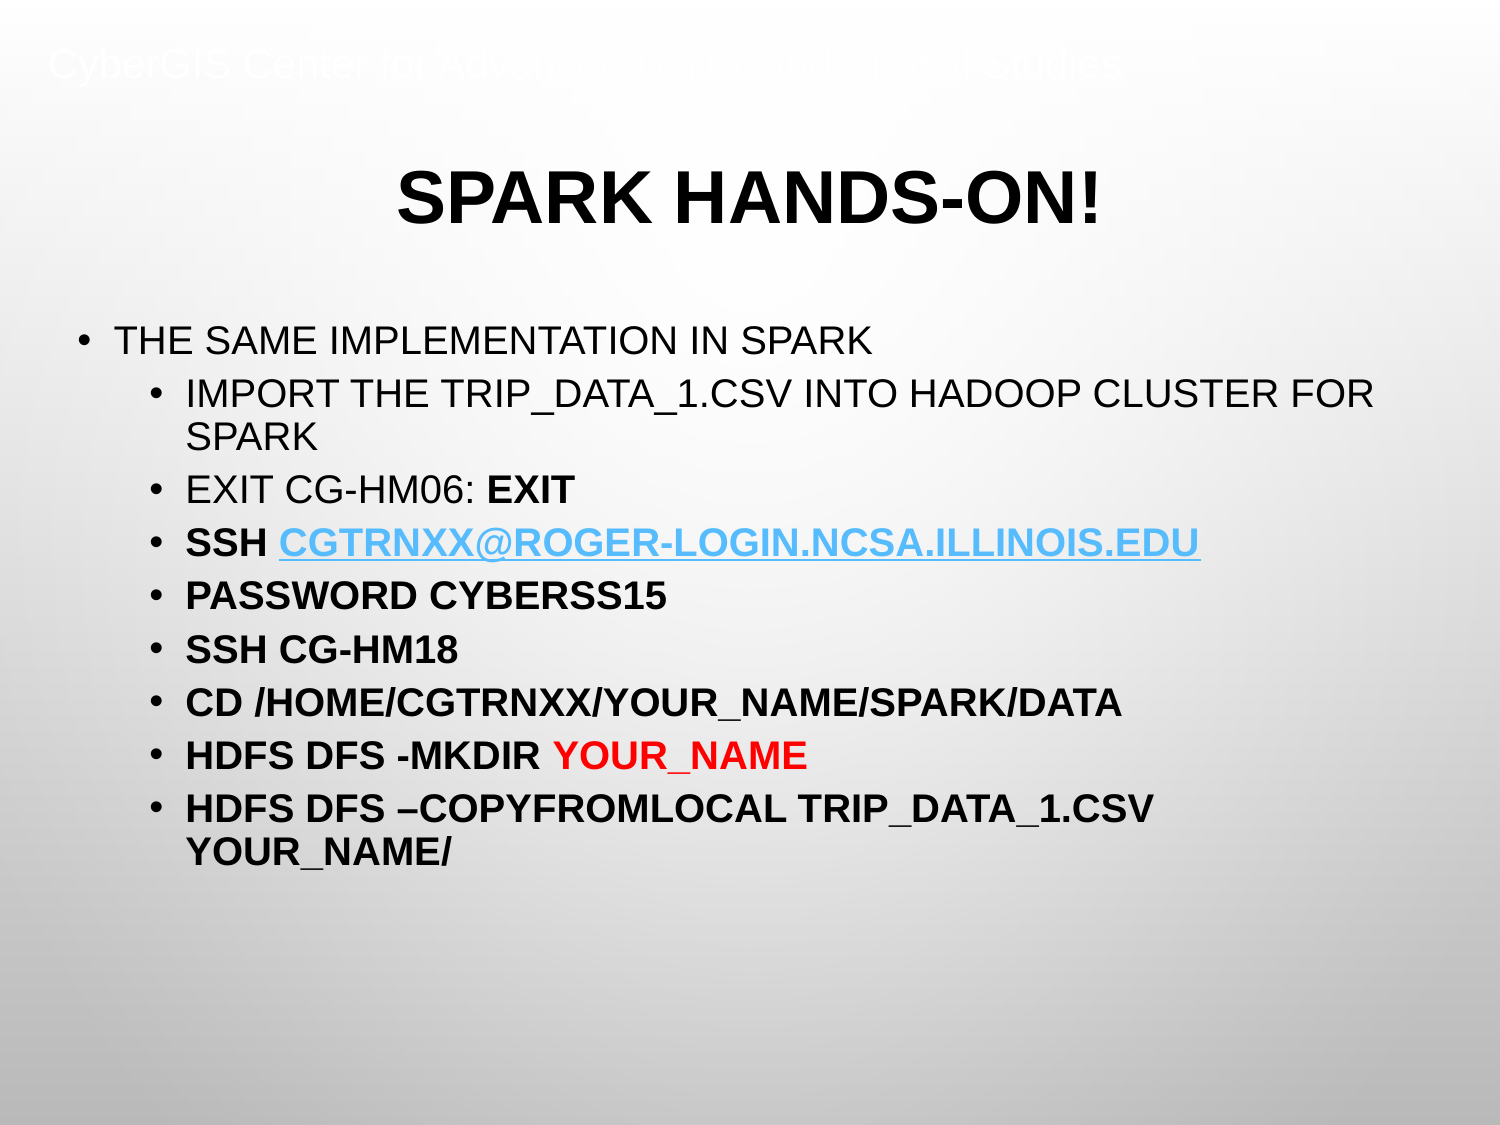

# Spark hands-on!
The same implementation in Spark
Import the trip_data_1.csv into Hadoop cluster for Spark
exit cg-hm06: exit
ssh cgtrnxx@roger-login.ncsa.illinois.edu
Password cyberSS15
ssh cg-hm18
cd /home/cgtrnxx/your_name/spark/data
hdfs dfs -mkdir your_name
hdfs dfs –copyFromLocal trip_data_1.csv your_name/